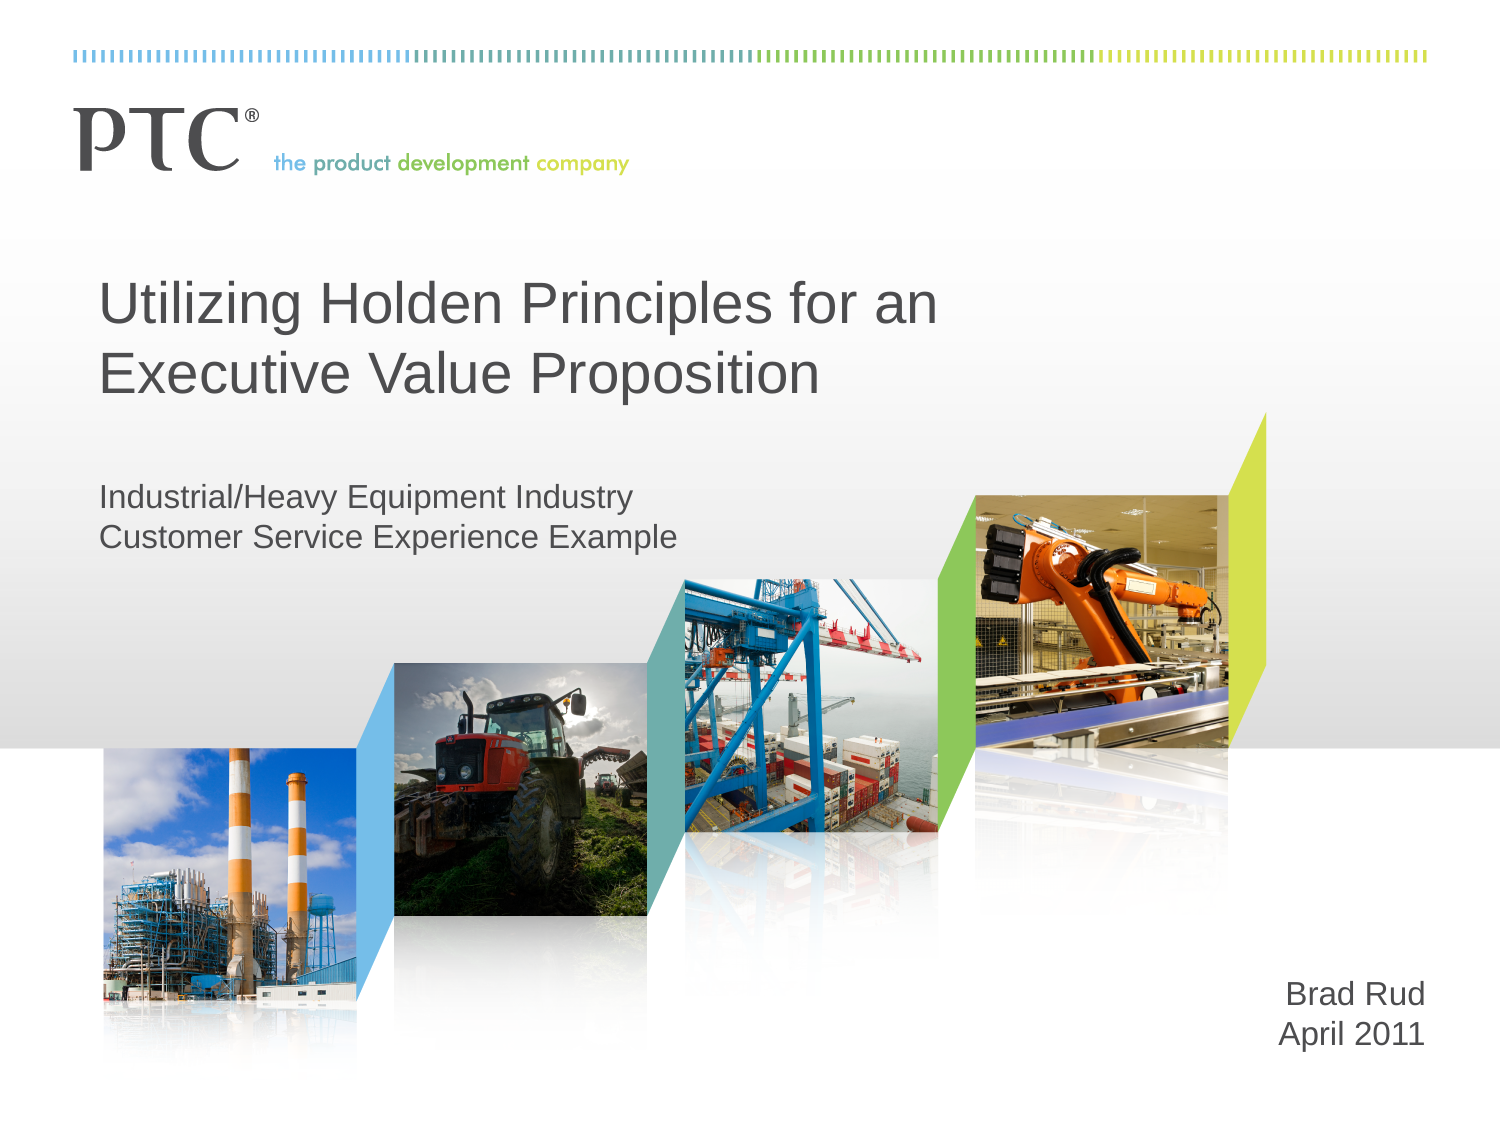

# Utilizing Holden Principles for an Executive Value Proposition Industrial/Heavy Equipment Industry Customer Service Experience Example
Brad Rud
April 2011